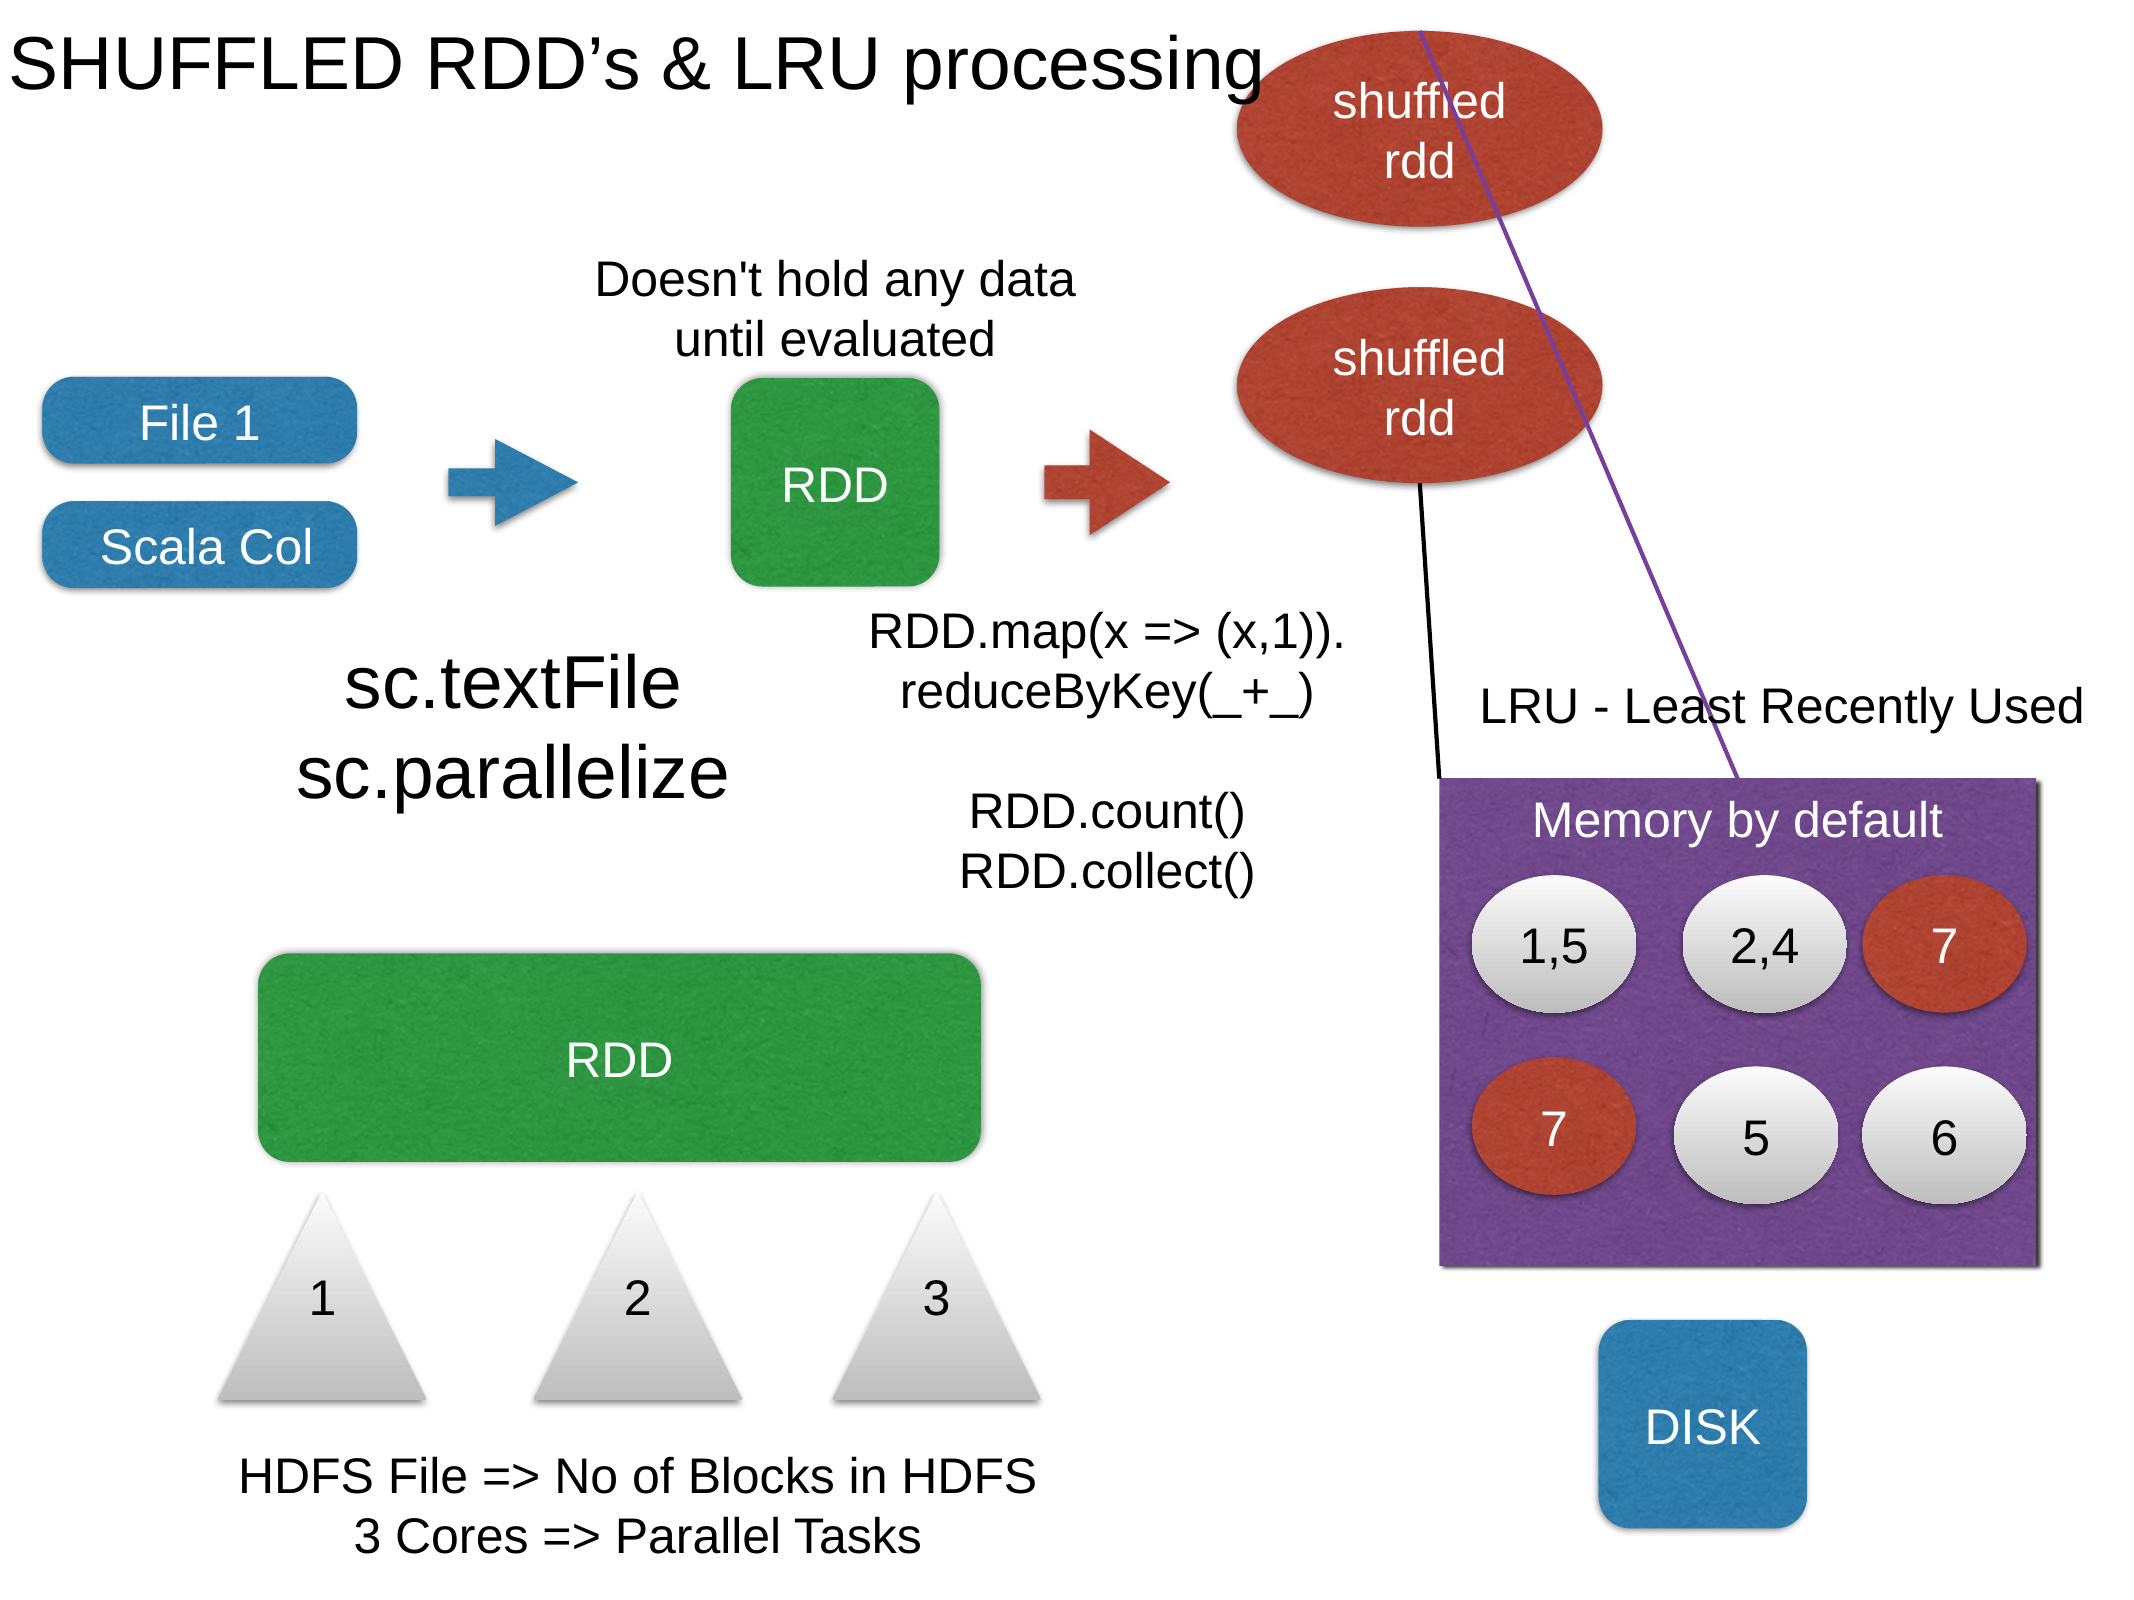

SHUFFLED RDD’s & LRU processing
shuffled rdd
Doesn't hold any data
until evaluated
shuffled rdd
File 1
RDD

 Scala Col
RDD.map(x => (x,1)).
reduceByKey(_+_)

RDD.count()
RDD.collect()
sc.textFile
sc.parallelize
LRU - Least Recently Used
Memory by default
1,5
2,4
7
RDD
7
5
6
1
2
3
DISK
HDFS File => No of Blocks in HDFS
3 Cores => Parallel Tasks